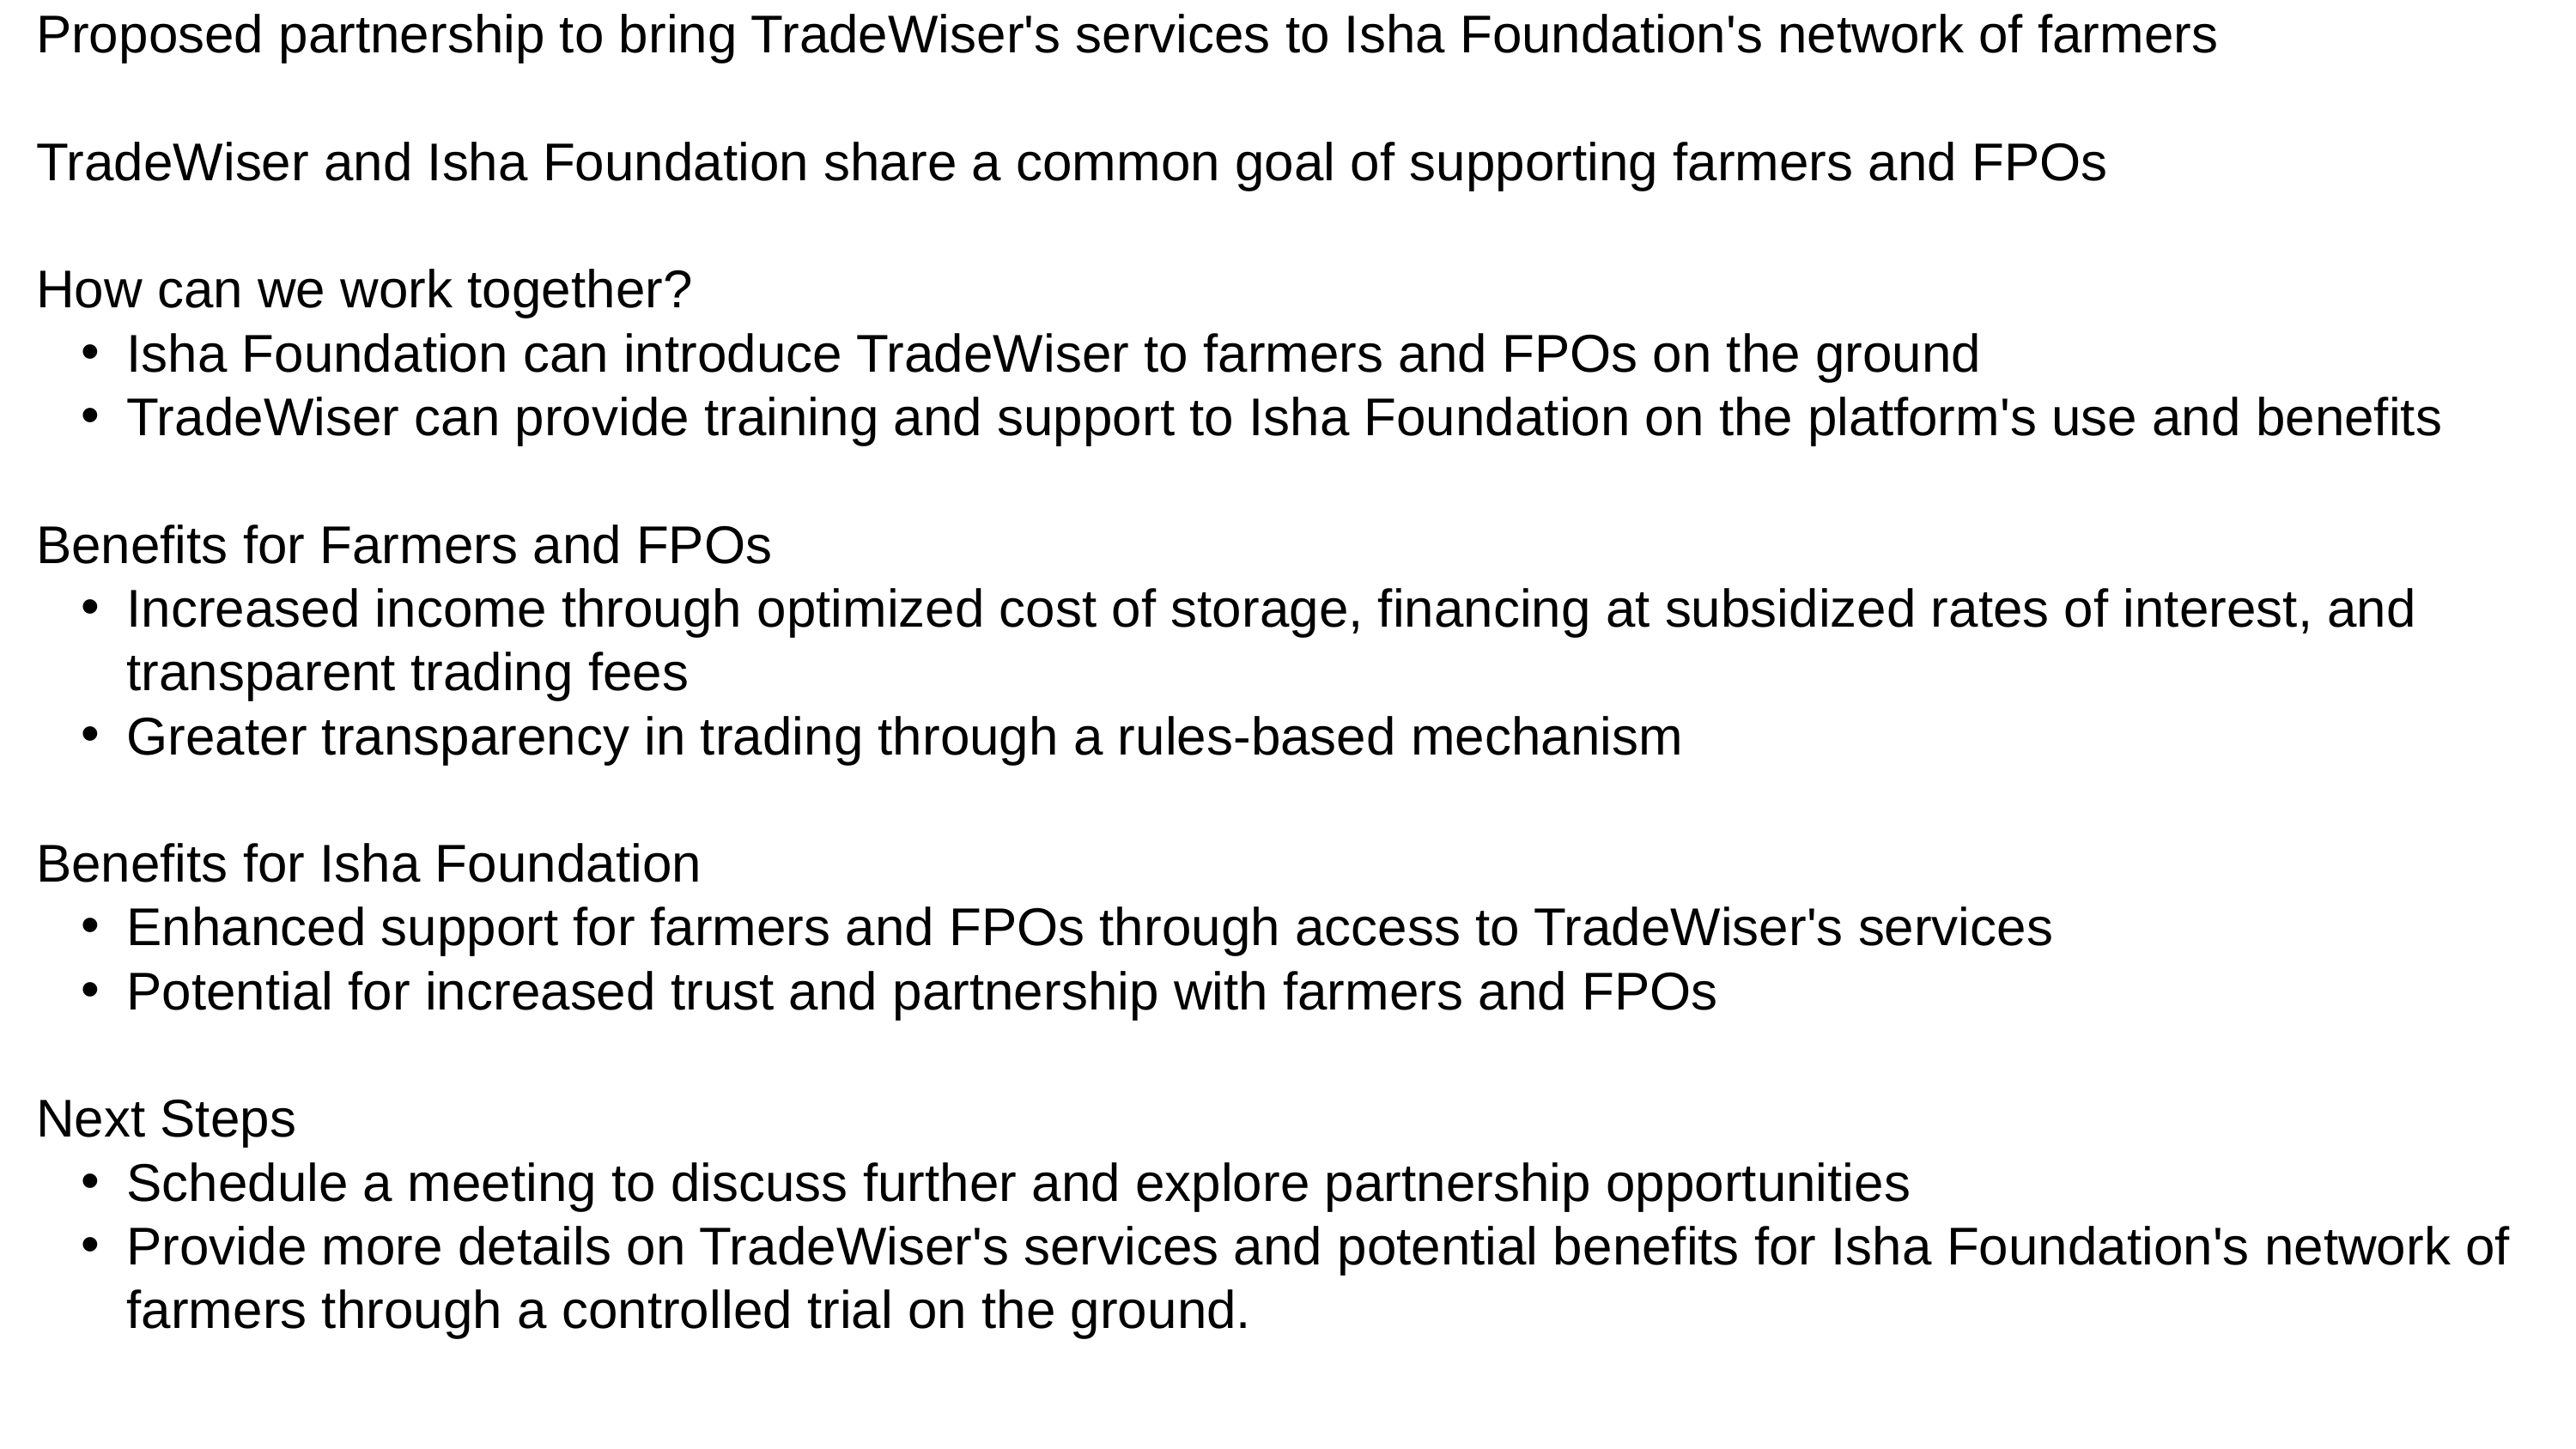

Proposed partnership to bring TradeWiser's services to Isha Foundation's network of farmers

TradeWiser and Isha Foundation share a common goal of supporting farmers and FPOs

How can we work together?
Isha Foundation can introduce TradeWiser to farmers and FPOs on the ground
TradeWiser can provide training and support to Isha Foundation on the platform's use and benefits

Benefits for Farmers and FPOs
Increased income through optimized cost of storage, financing at subsidized rates of interest, and transparent trading fees
Greater transparency in trading through a rules-based mechanism

Benefits for Isha Foundation
Enhanced support for farmers and FPOs through access to TradeWiser's services
Potential for increased trust and partnership with farmers and FPOs

Next Steps
Schedule a meeting to discuss further and explore partnership opportunities
Provide more details on TradeWiser's services and potential benefits for Isha Foundation's network of farmers through a controlled trial on the ground.